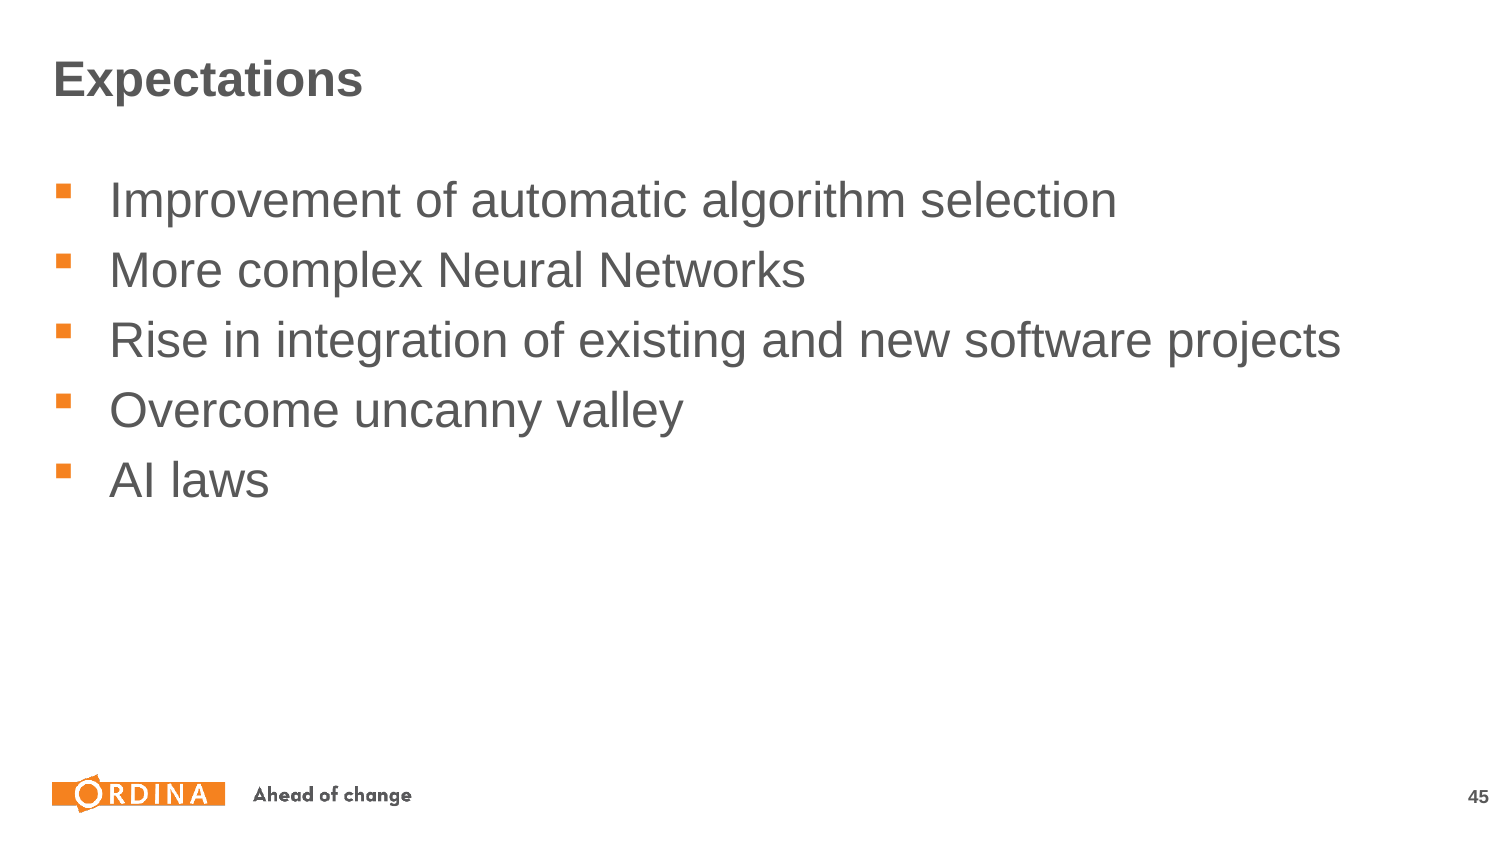

# Expectations
Improvement of automatic algorithm selection
More complex Neural Networks
Rise in integration of existing and new software projects
Overcome uncanny valley
AI laws